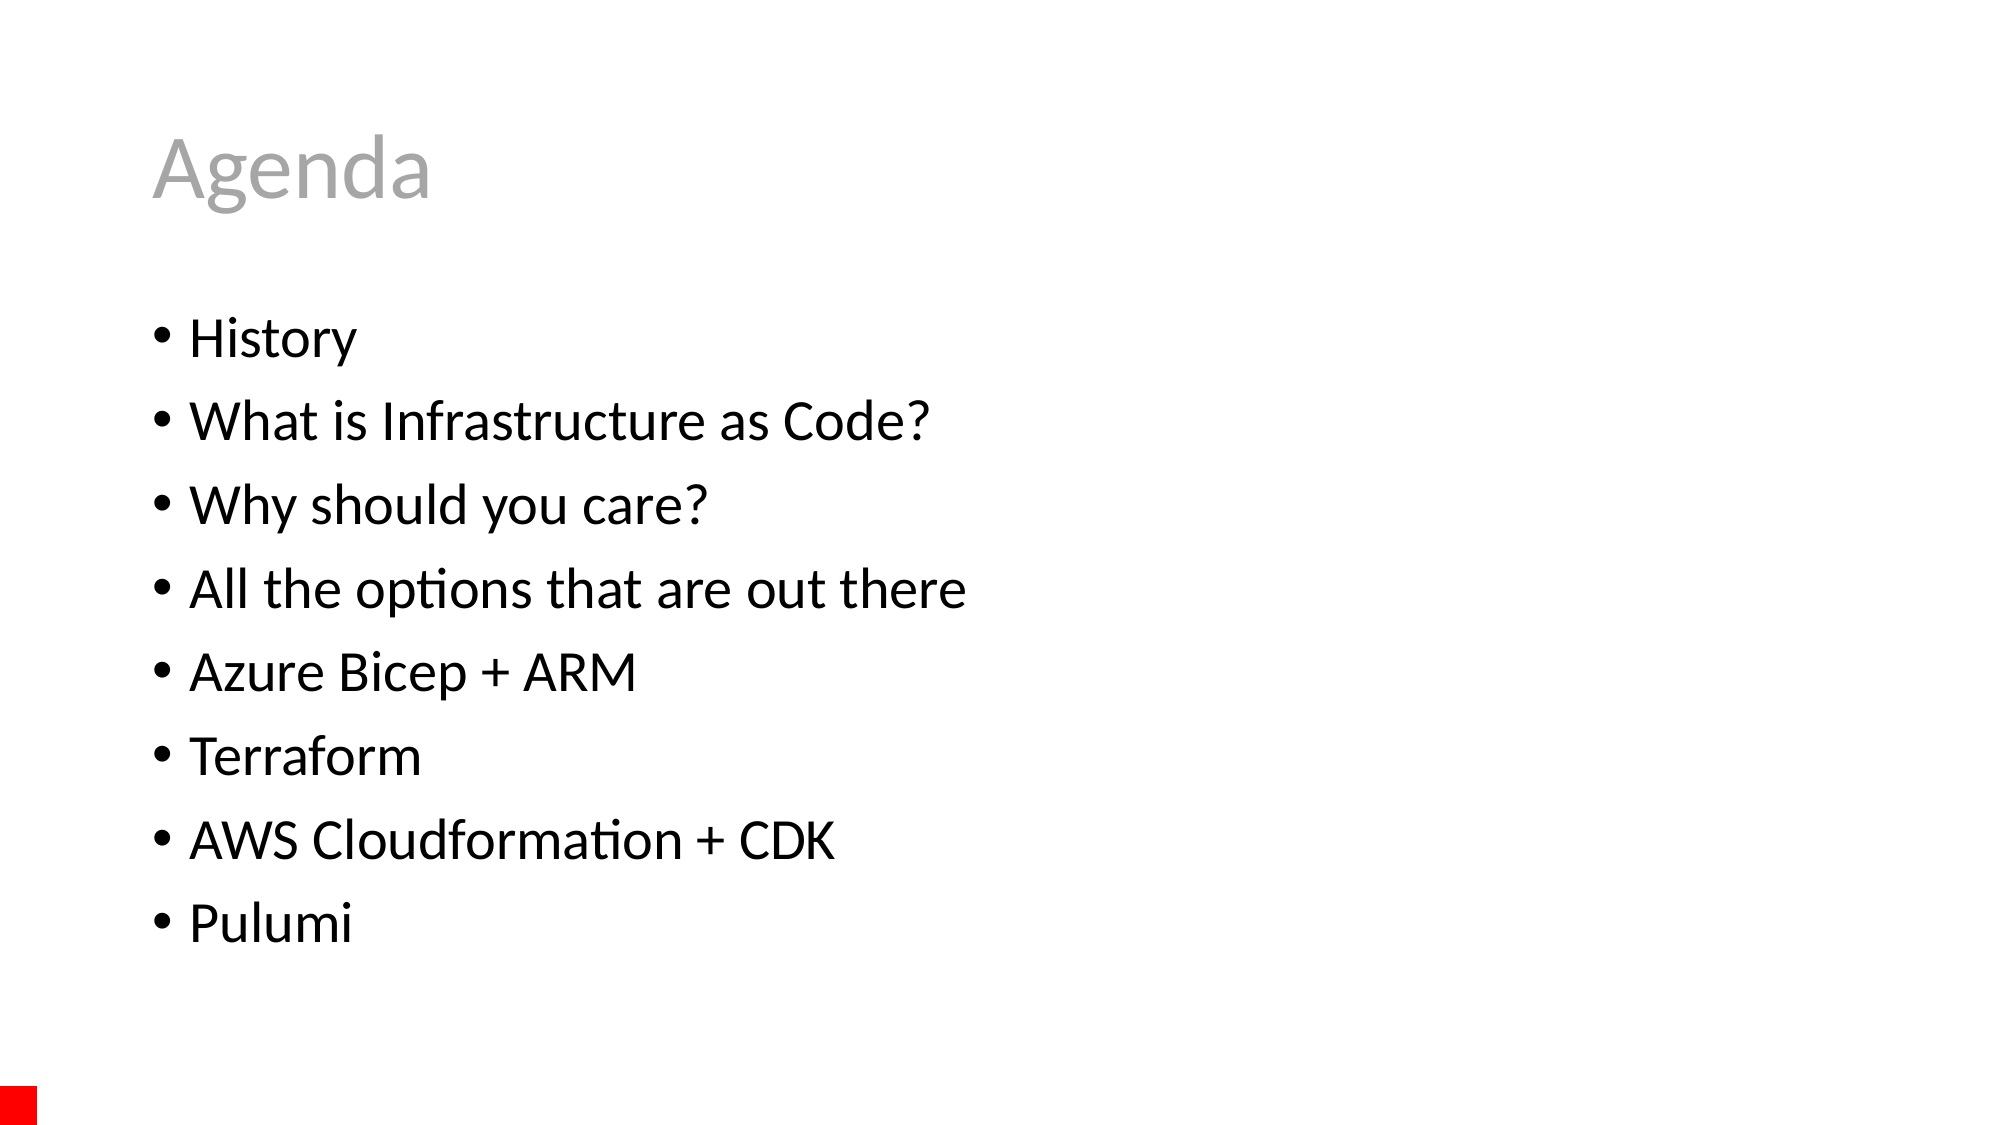

# Agenda
History
What is Infrastructure as Code?
Why should you care?
All the options that are out there
Azure Bicep + ARM
Terraform
AWS Cloudformation + CDK
Pulumi